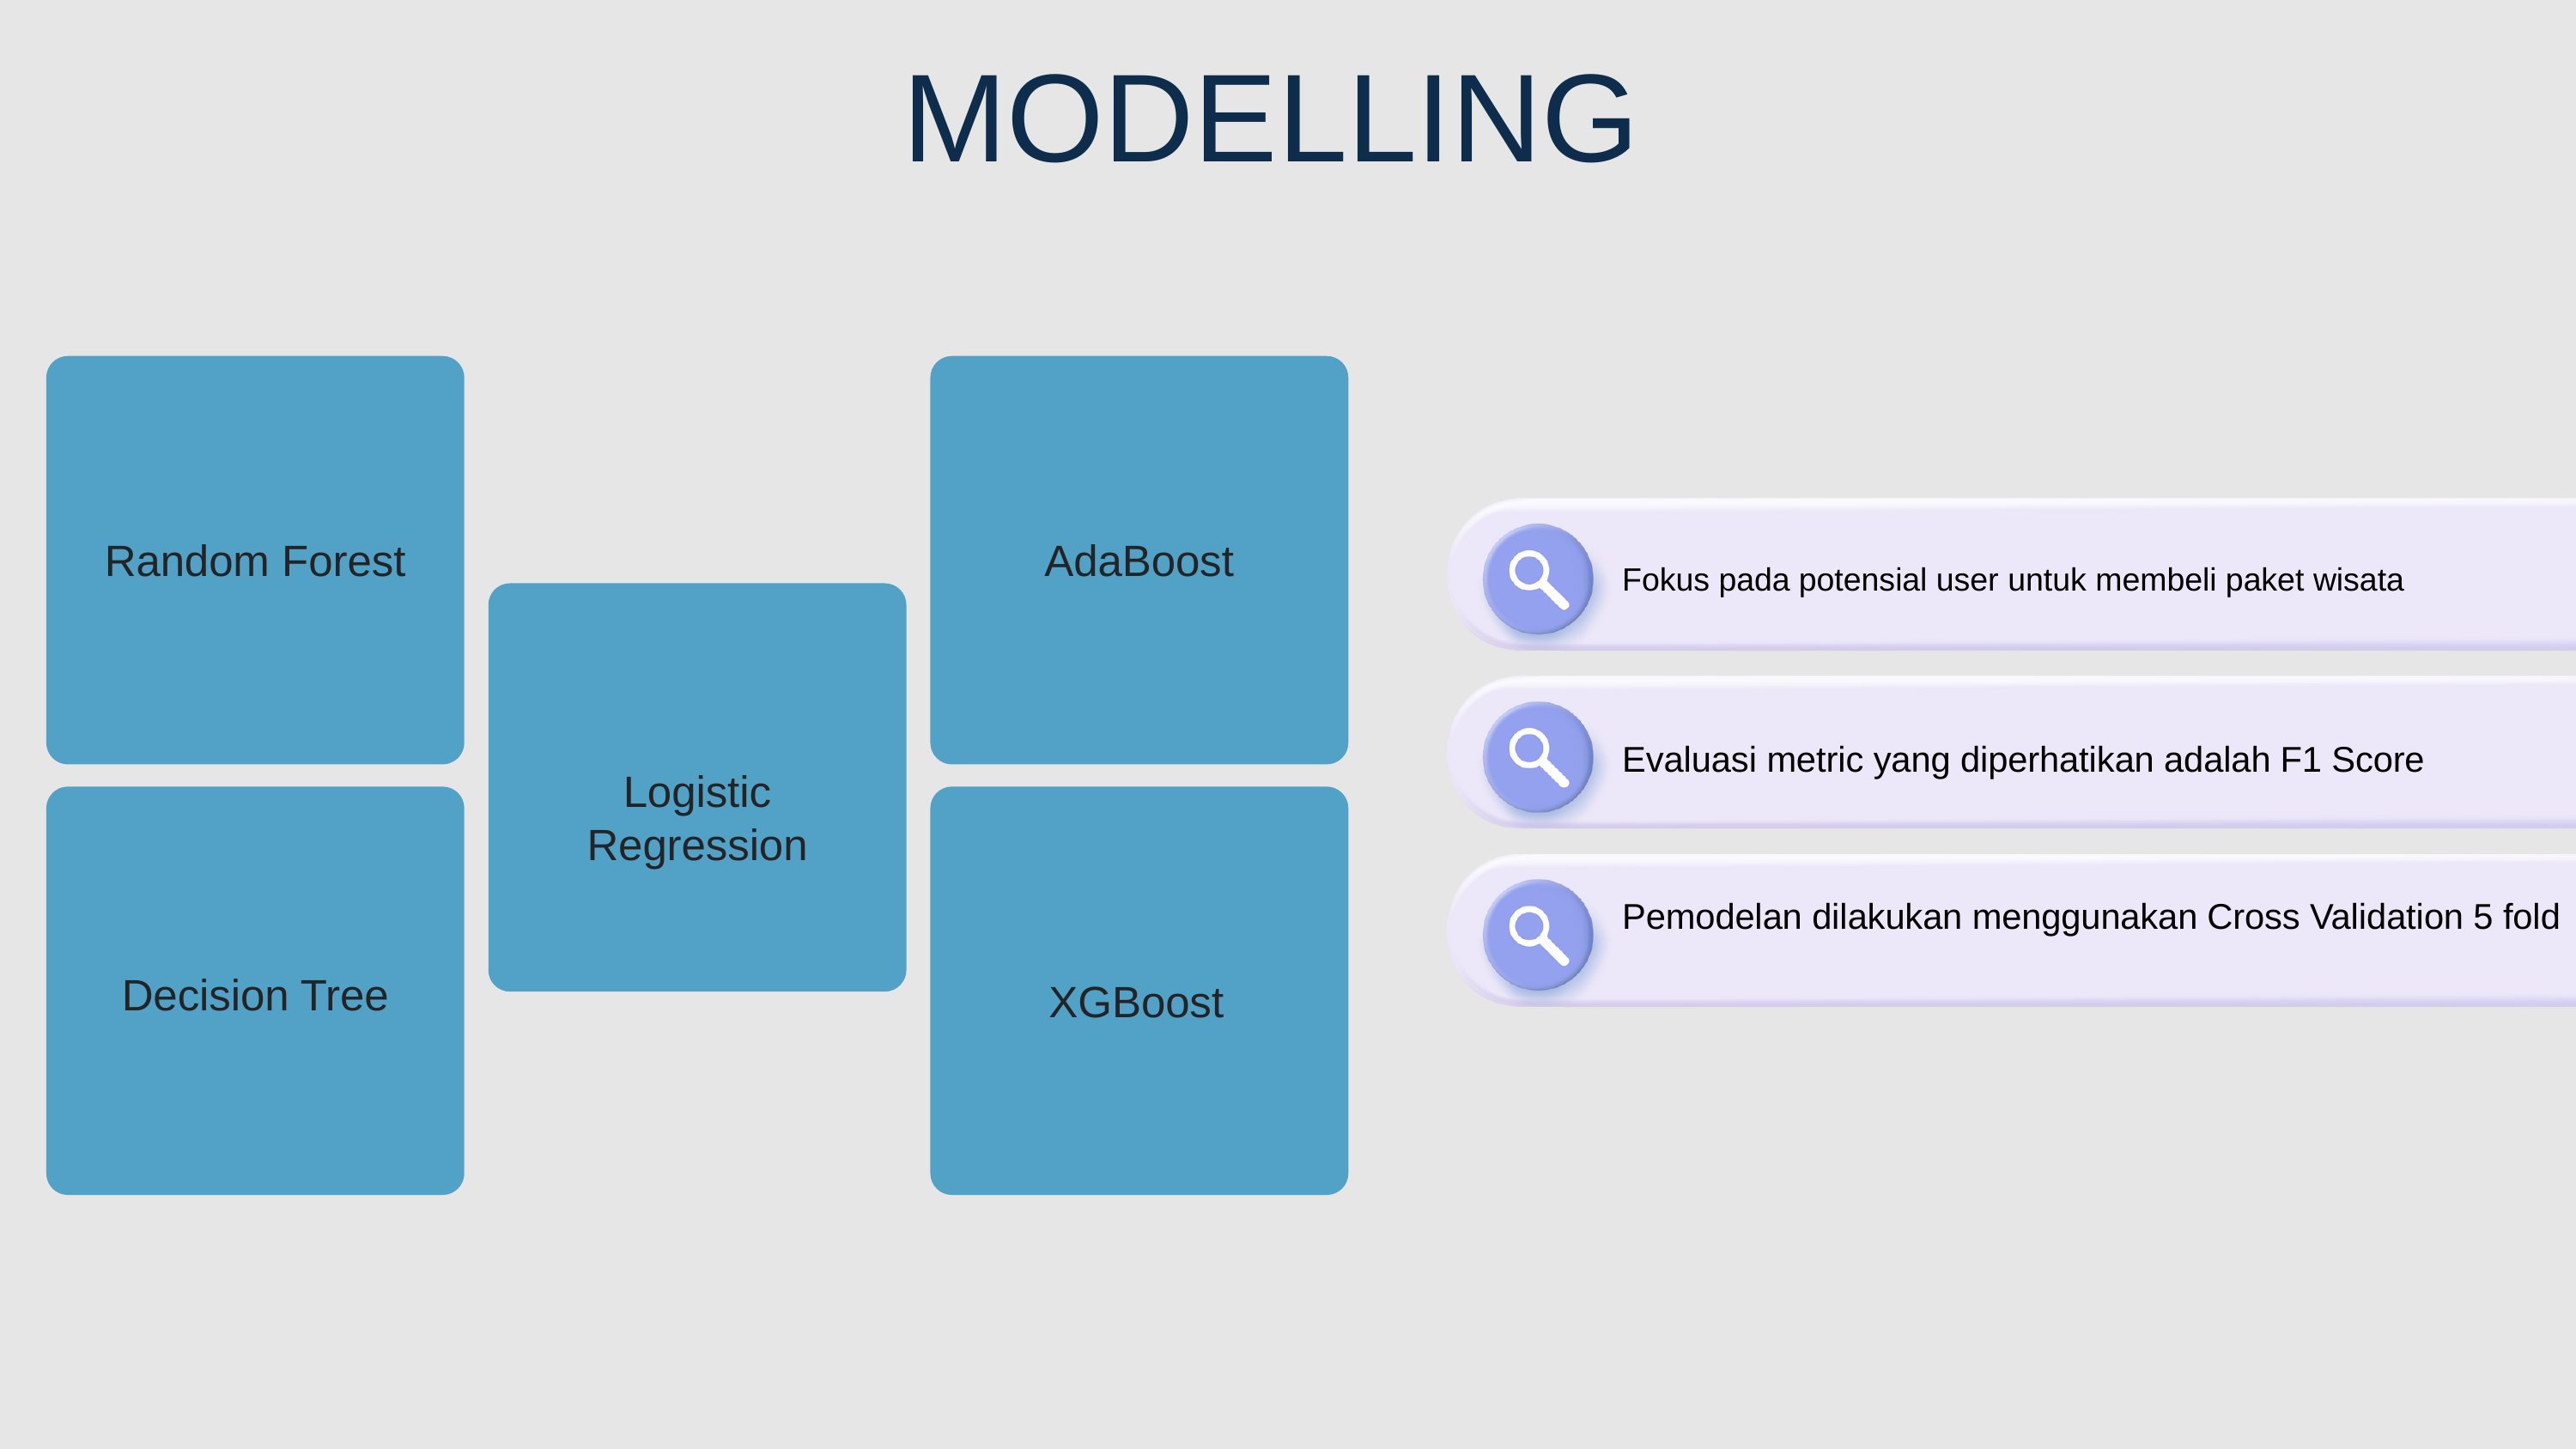

MODELLING

Random Forest
AdaBoost

Logistic Regression

Decision Tree
XGBoost

Fokus pada potensial user untuk membeli paket wisata

Evaluasi metric yang diperhatikan adalah F1 Score

Pemodelan dilakukan menggunakan Cross Validation 5 fold